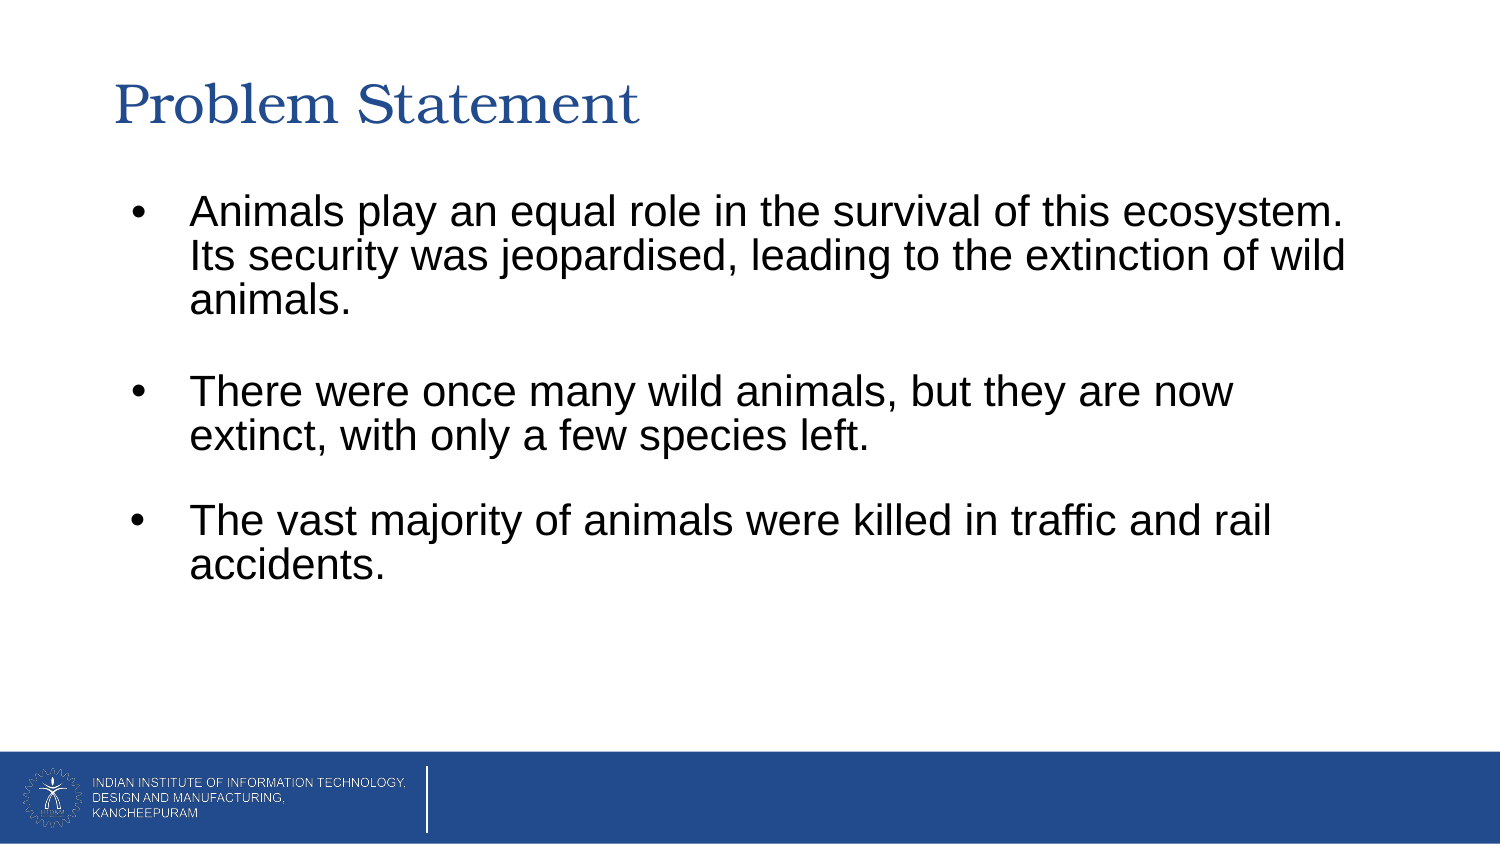

# Problem Statement
Animals play an equal role in the survival of this ecosystem. Its security was jeopardised, leading to the extinction of wild animals.

There were once many wild animals, but they are now extinct, with only a few species left.

The vast majority of animals were killed in traffic and rail accidents.